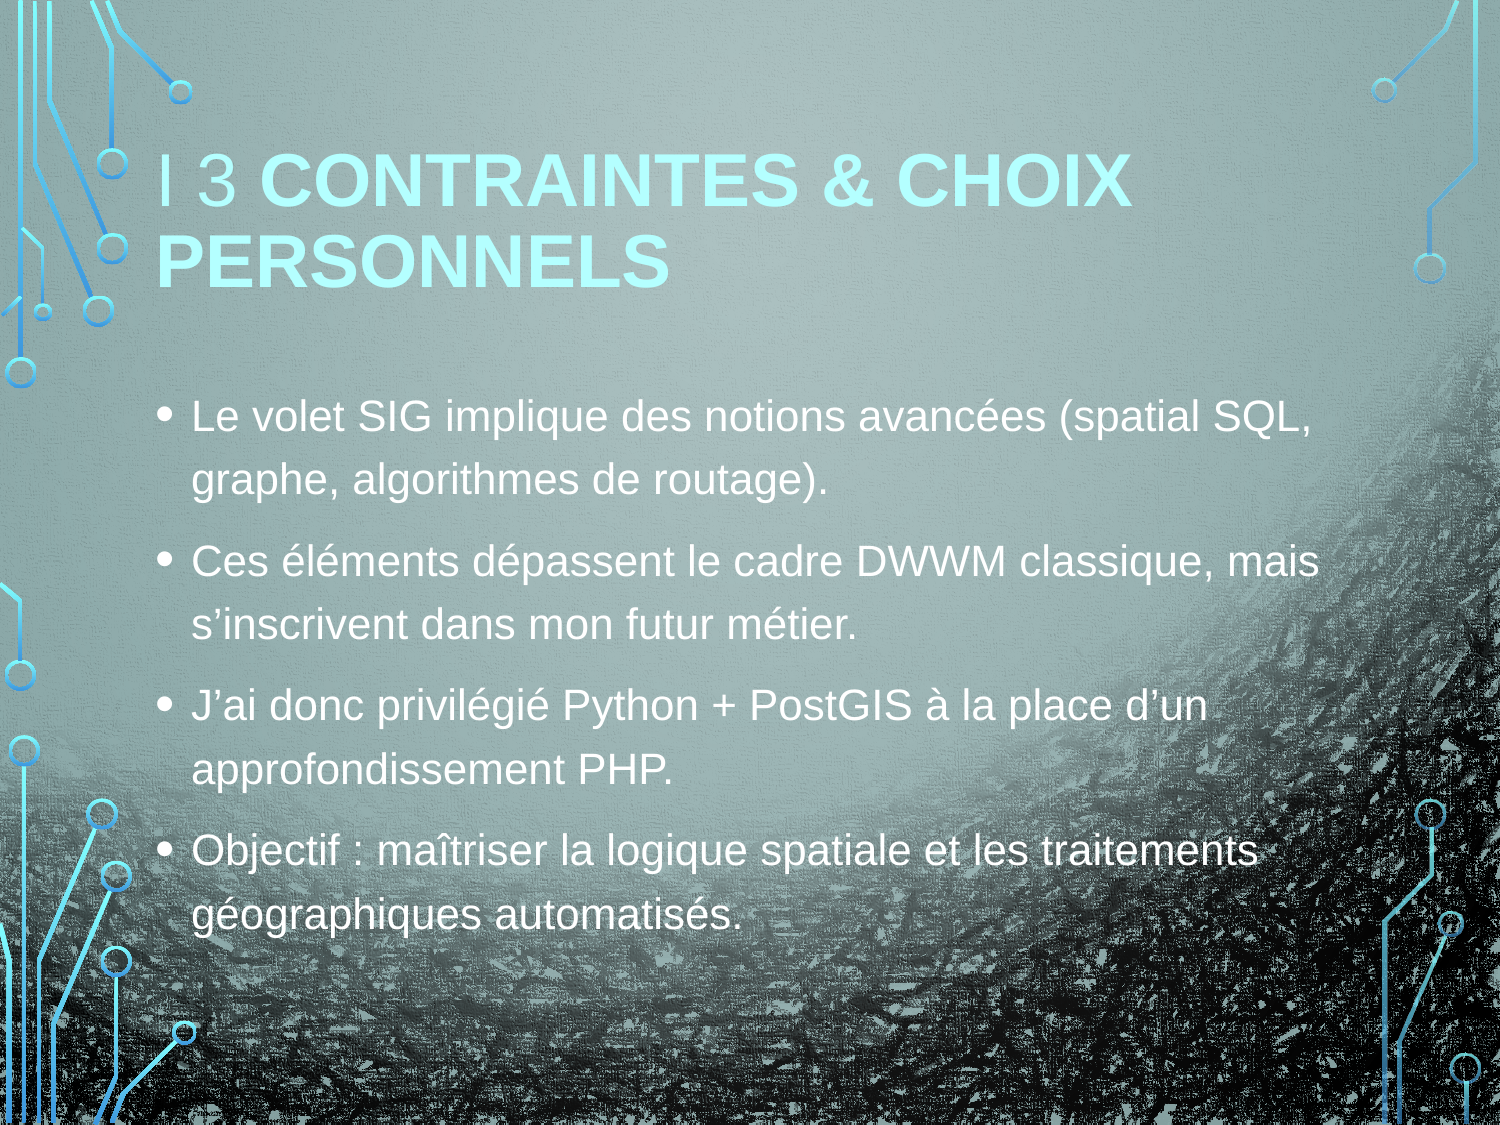

# I 3 Contraintes & choix personnels
Le volet SIG implique des notions avancées (spatial SQL, graphe, algorithmes de routage).
Ces éléments dépassent le cadre DWWM classique, mais s’inscrivent dans mon futur métier.
J’ai donc privilégié Python + PostGIS à la place d’un approfondissement PHP.
Objectif : maîtriser la logique spatiale et les traitements géographiques automatisés.